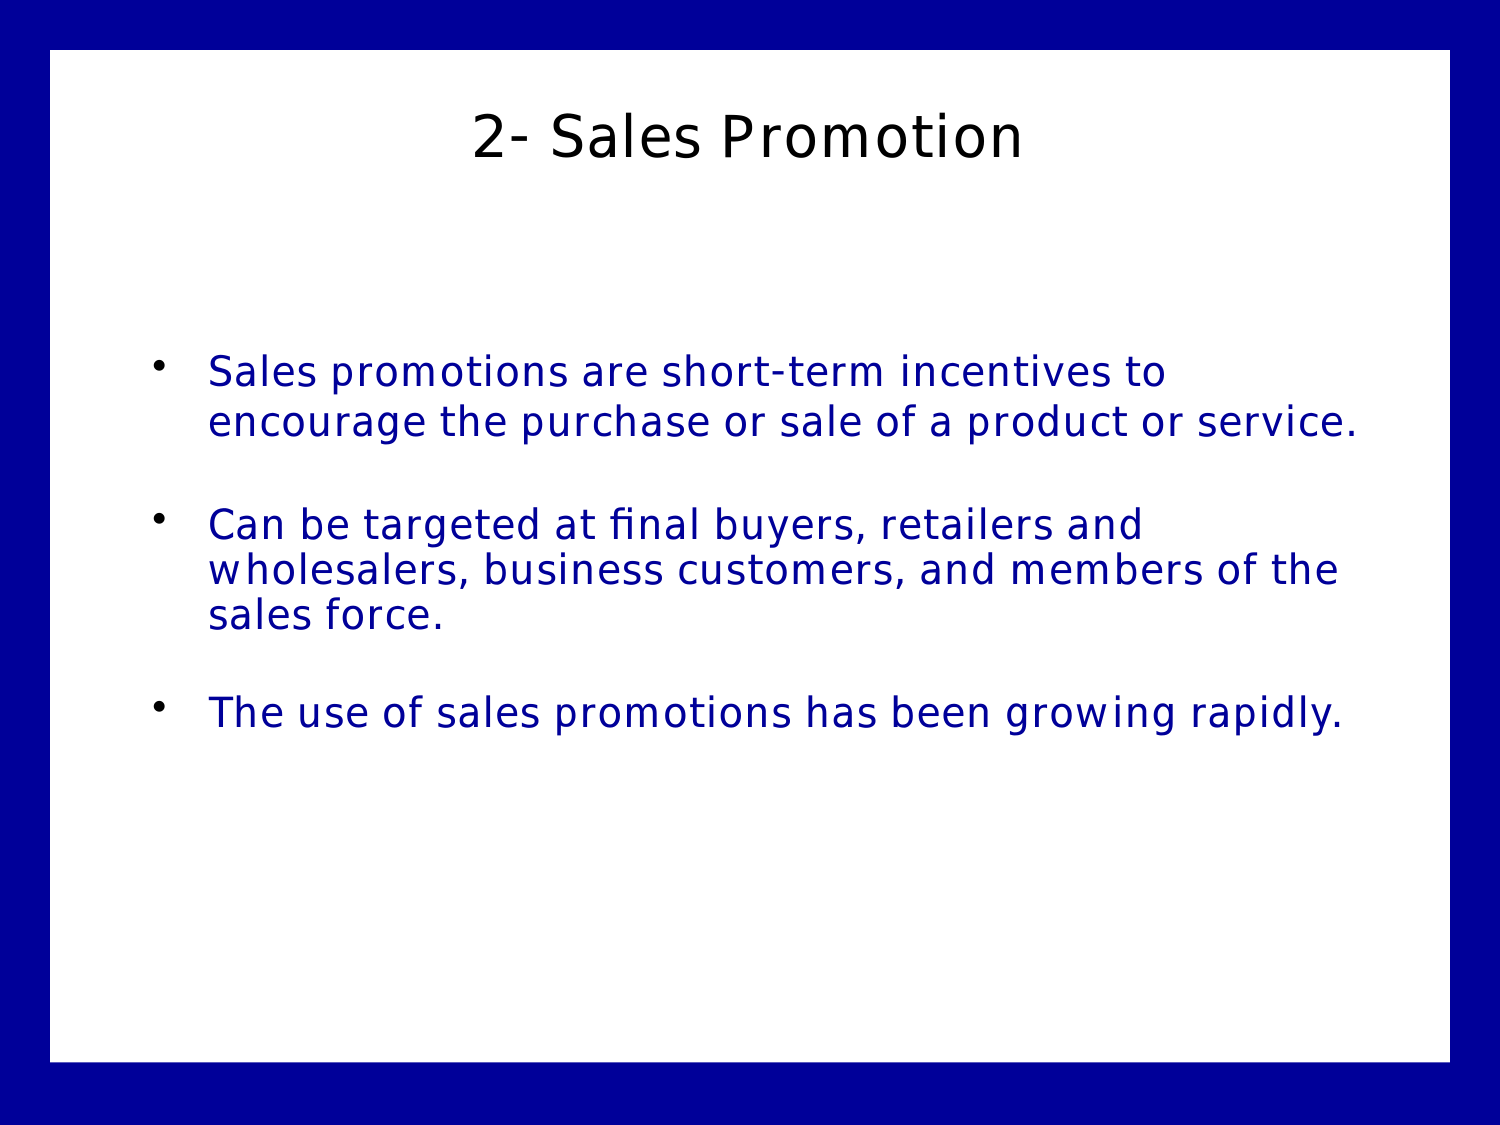

# 2- Sales Promotion
Sales promotions are short-term incentives to encourage the purchase or sale of a product or service.

Can be targeted at final buyers, retailers and wholesalers, business customers, and members of the sales force.

The use of sales promotions has been growing rapidly.